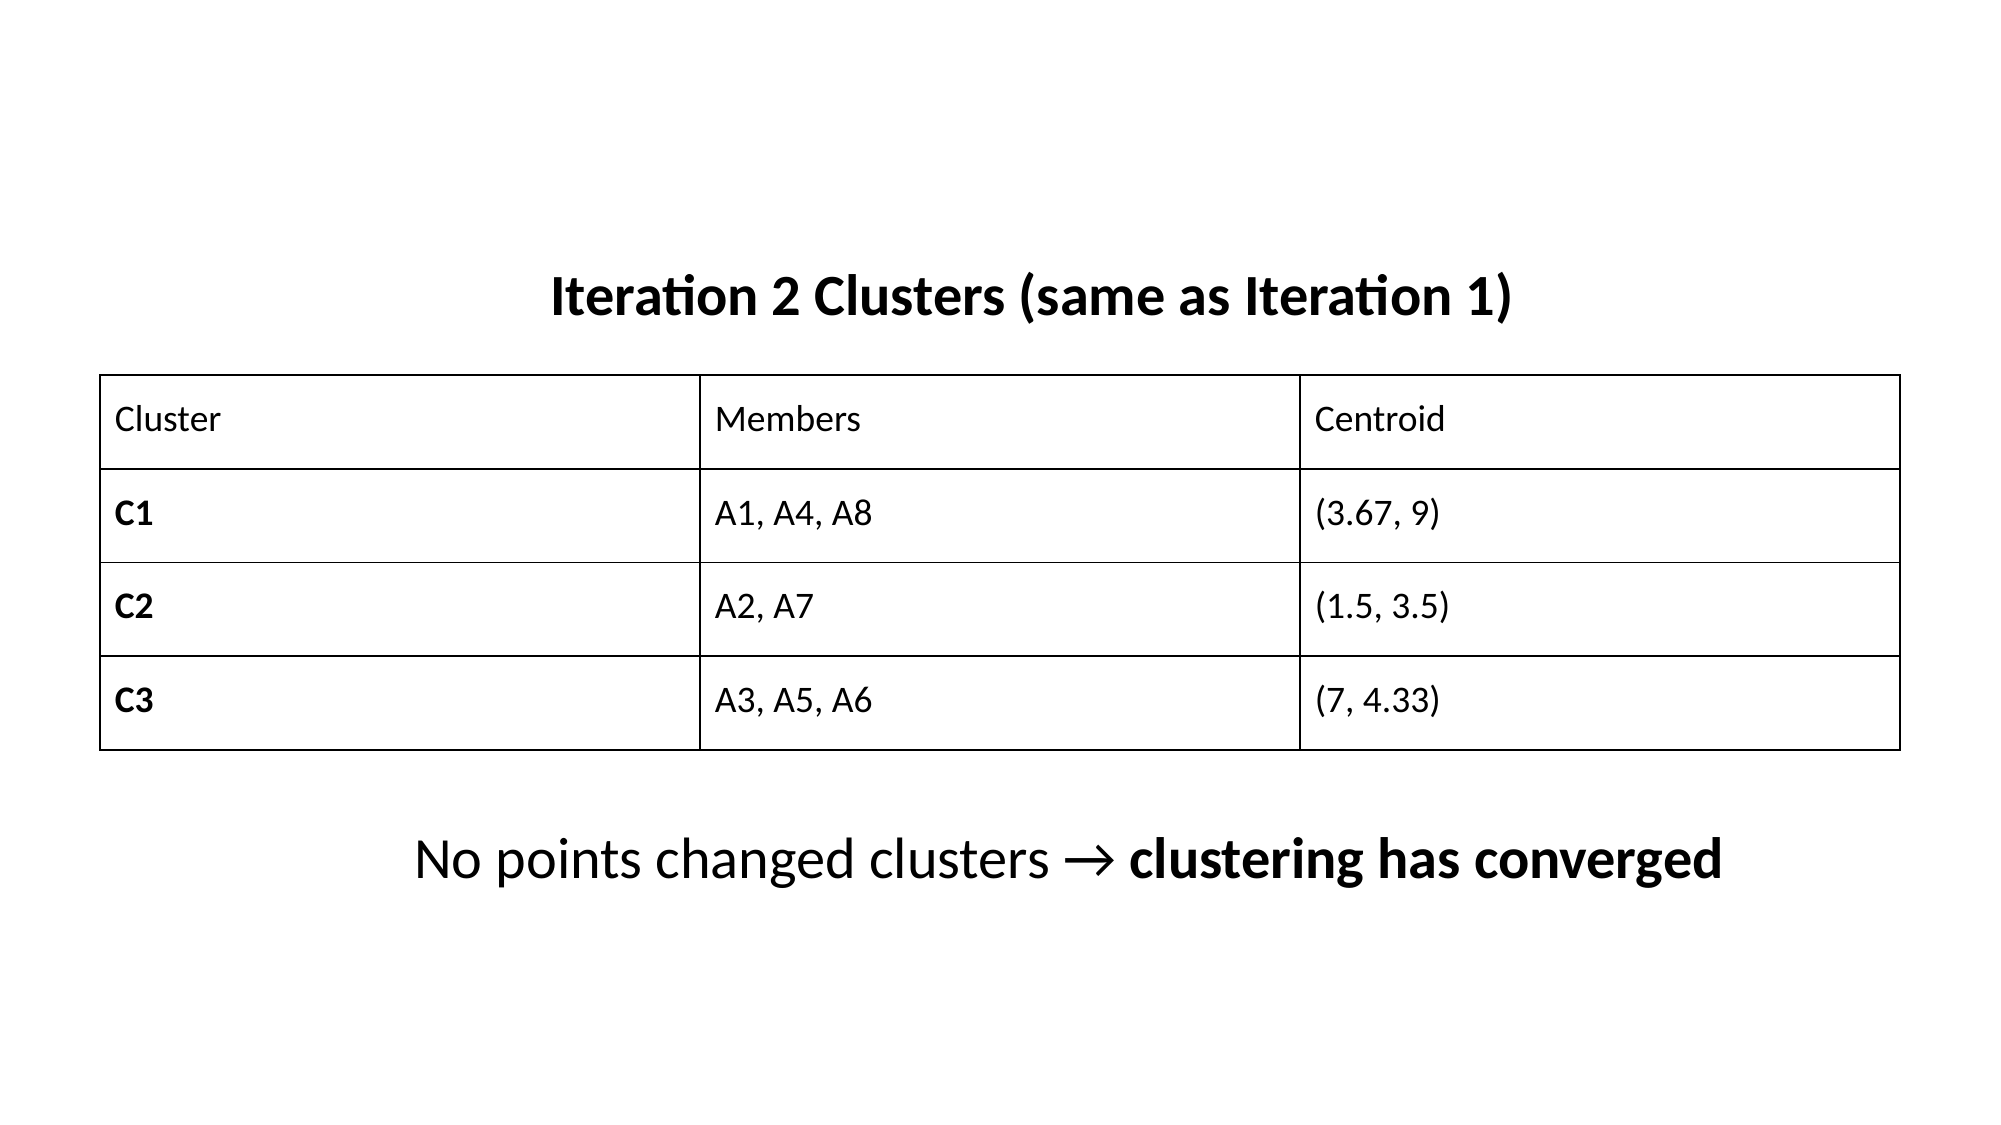

Iteration 2 Clusters (same as Iteration 1)
| Cluster | Members | Centroid |
| --- | --- | --- |
| C1 | A1, A4, A8 | (3.67, 9) |
| C2 | A2, A7 | (1.5, 3.5) |
| C3 | A3, A5, A6 | (7, 4.33) |
No points changed clusters → clustering has converged